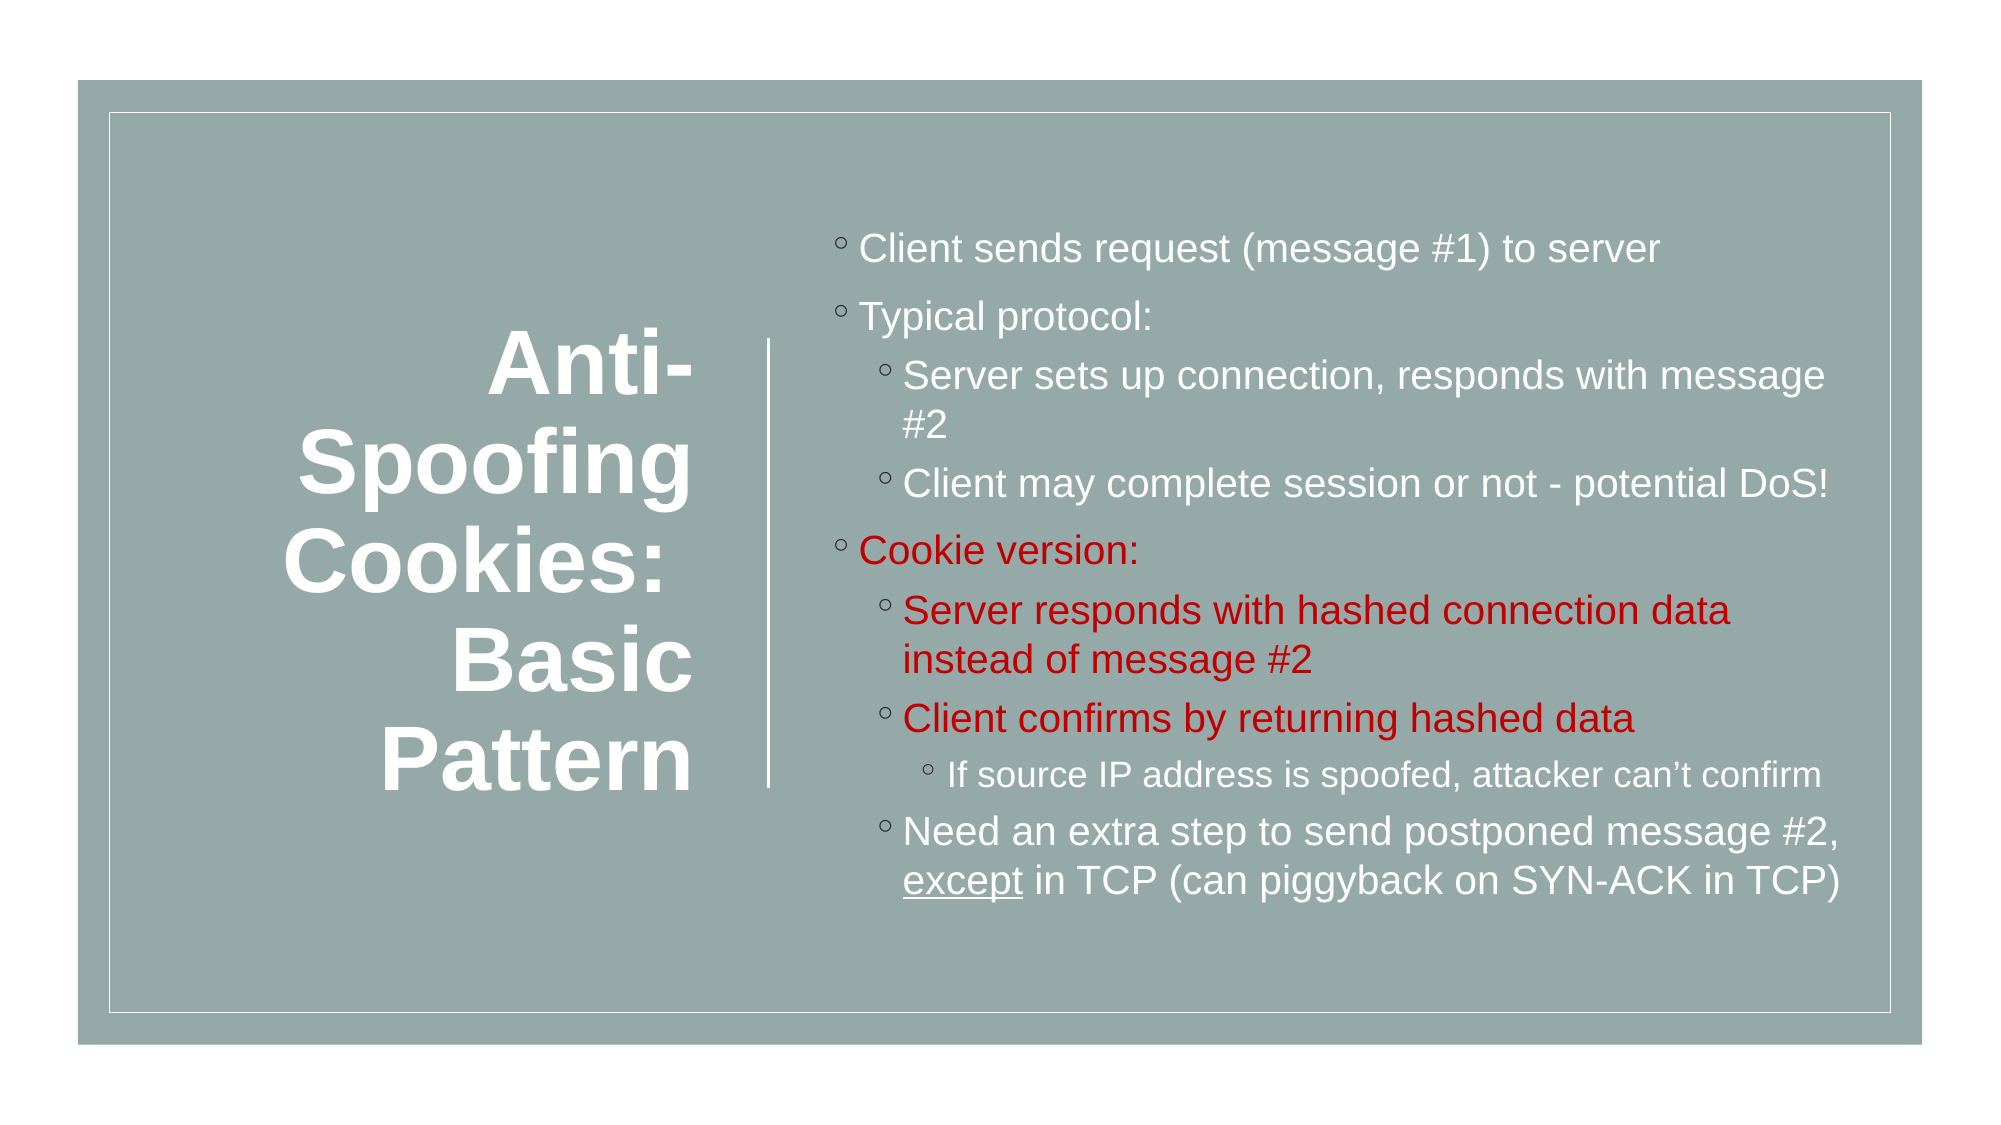

# Anti-Spoofing Cookies: Basic Pattern
Client sends request (message #1) to server
Typical protocol:
Server sets up connection, responds with message #2
Client may complete session or not - potential DoS!
Cookie version:
Server responds with hashed connection data instead of message #2
Client confirms by returning hashed data
If source IP address is spoofed, attacker can’t confirm
Need an extra step to send postponed message #2, except in TCP (can piggyback on SYN-ACK in TCP)